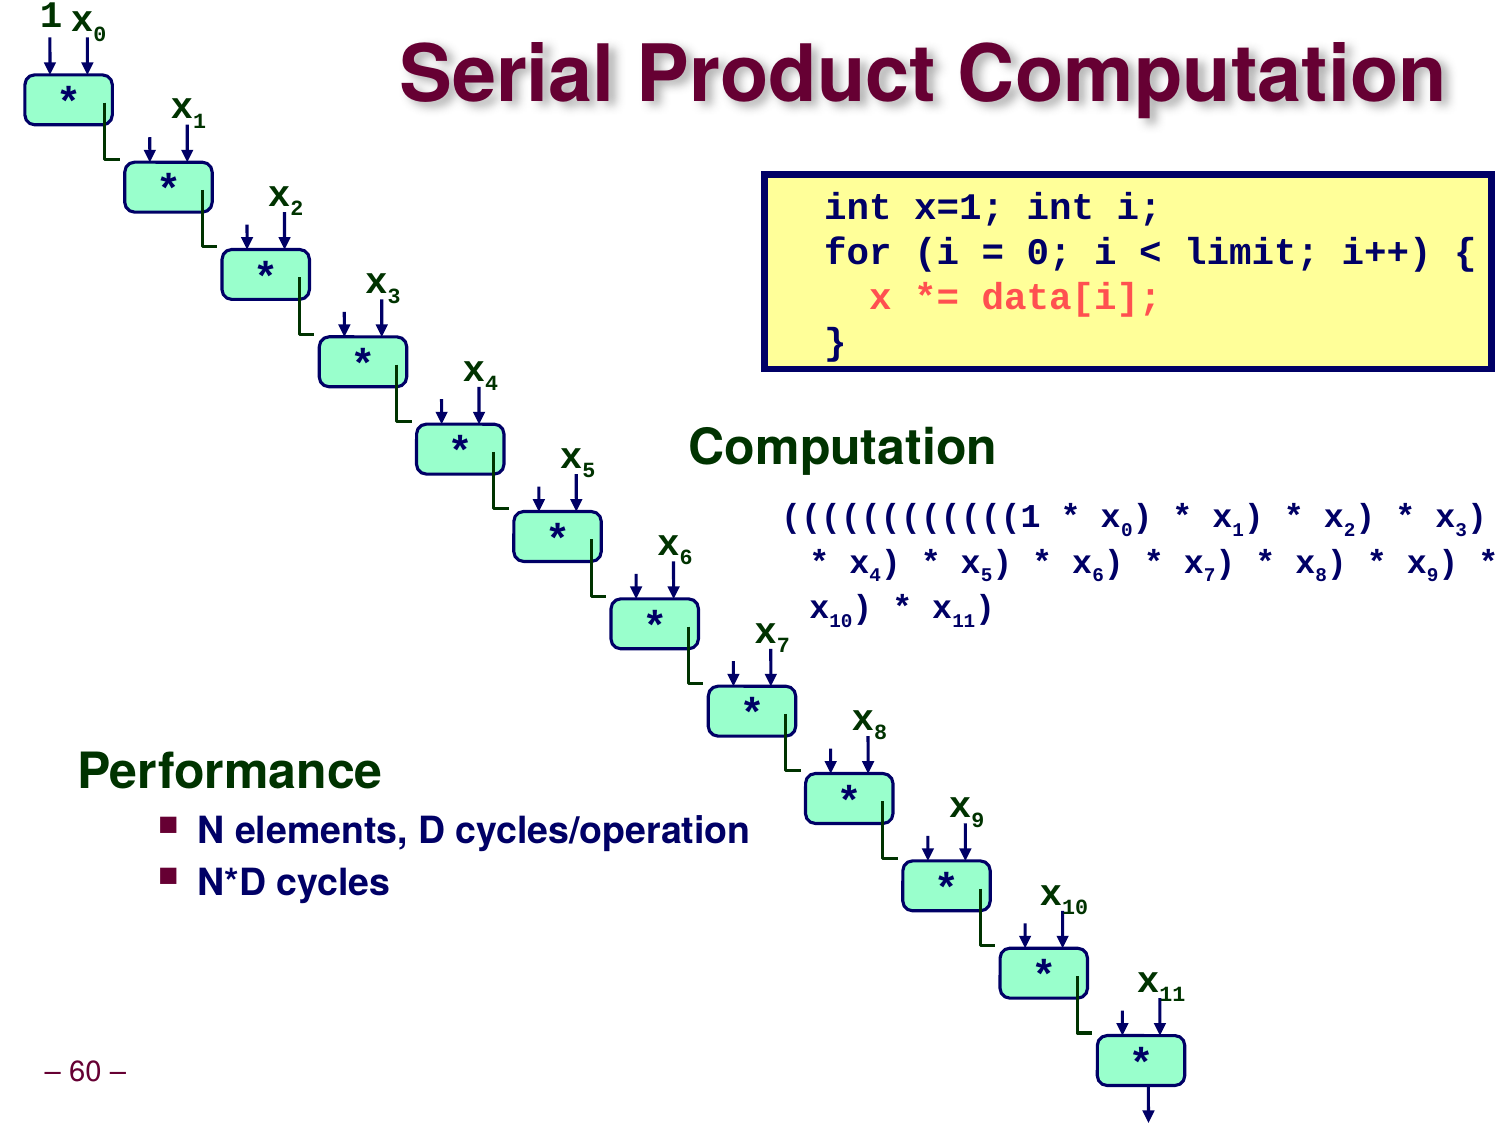

1
x0

*
x1

*
x2

*
x3

*
x4

*
x5

*
x6

*
x7

*
x8

*
x9

*
x10

*
x11

*

# Serial Product Computation
  int x=1; int i;
  for (i = 0; i < limit; i++) {
    x *= data[i];
  }
Computation
 ((((((((((((1 * x0) * x1) * x2) * x3) * x4) * x5) * x6) * x7) * x8) * x9) * x10) * x11)
Performance
N elements, D cycles/operation
N*D cycles